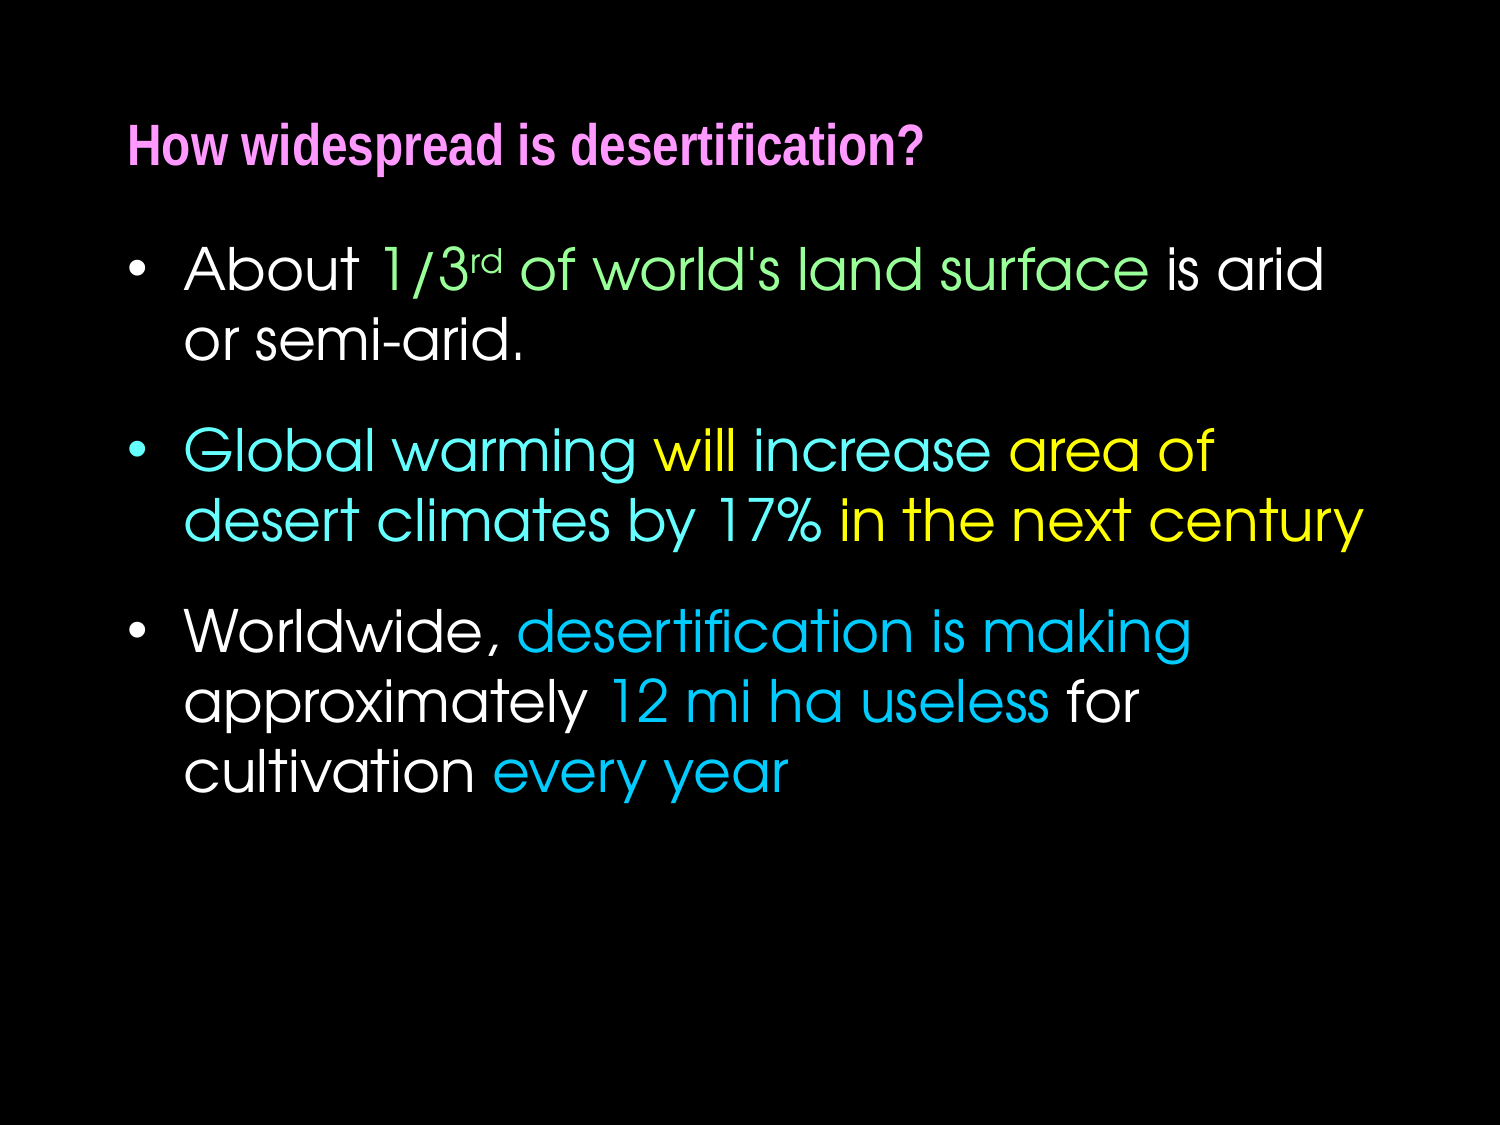

How widespread is desertification?
About 1/3rd of world's land surface is arid or semi-arid.

Global warming will increase area of desert climates by 17% in the next century

Worldwide, desertification is making approximately 12 mi ha useless for cultivation every year